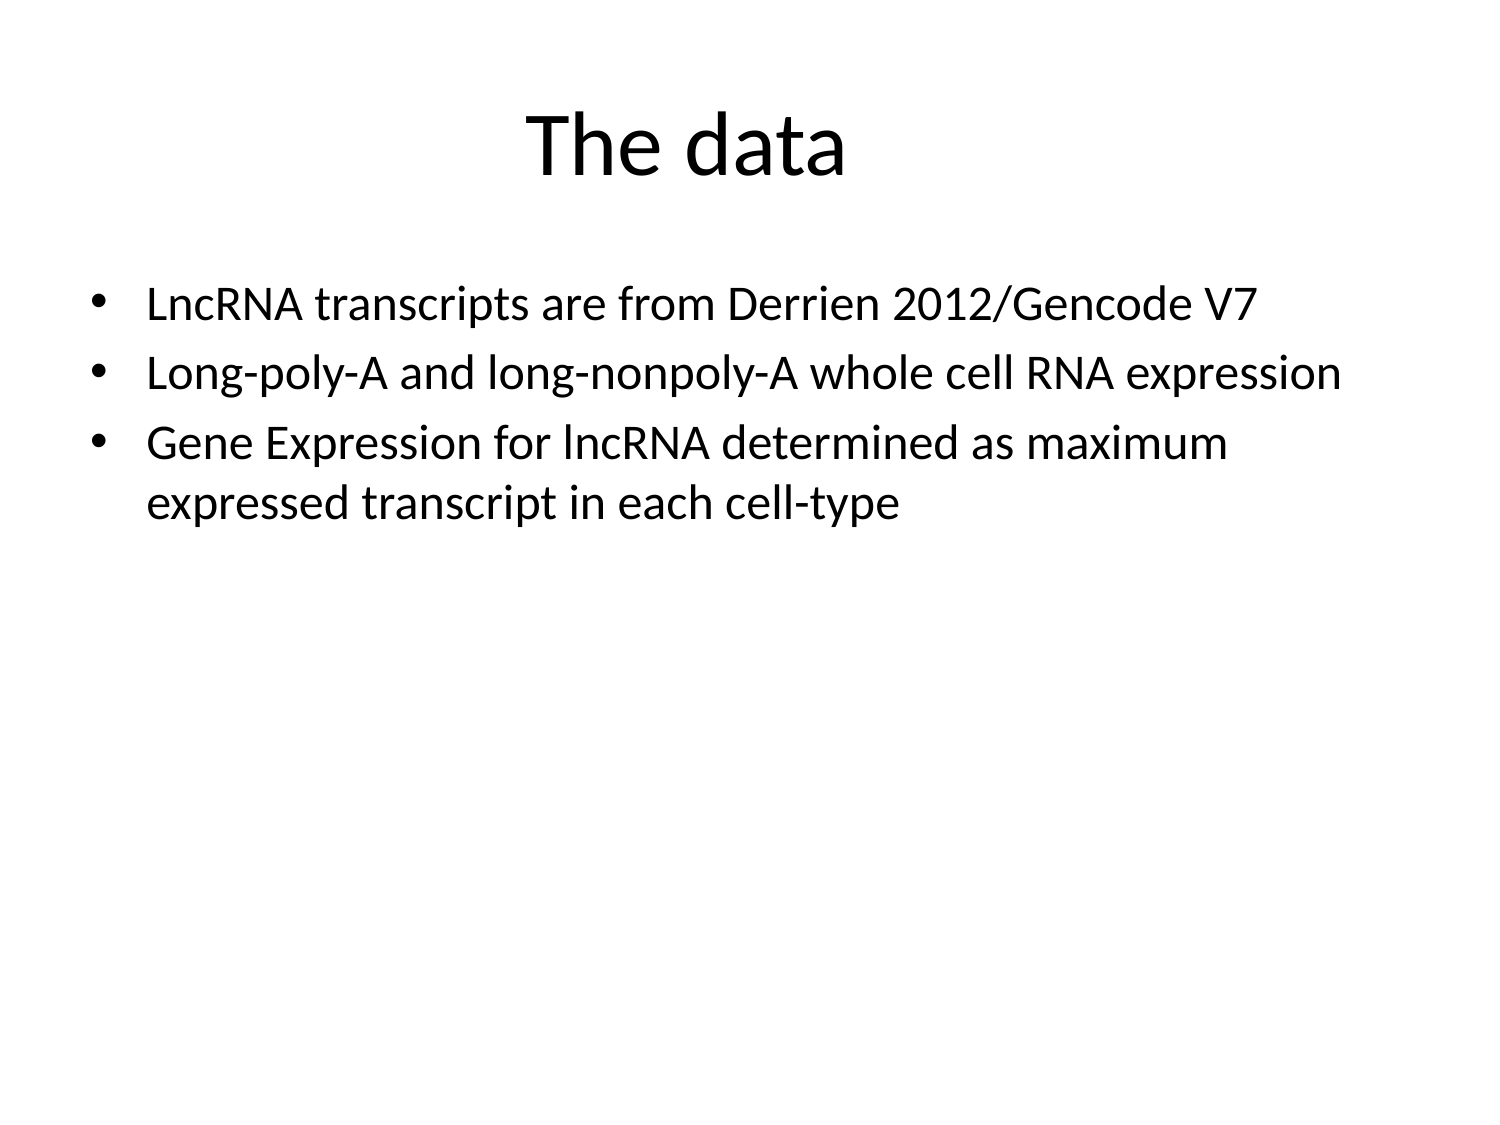

# The data
LncRNA transcripts are from Derrien 2012/Gencode V7
Long-poly-A and long-nonpoly-A whole cell RNA expression
Gene Expression for lncRNA determined as maximum expressed transcript in each cell-type